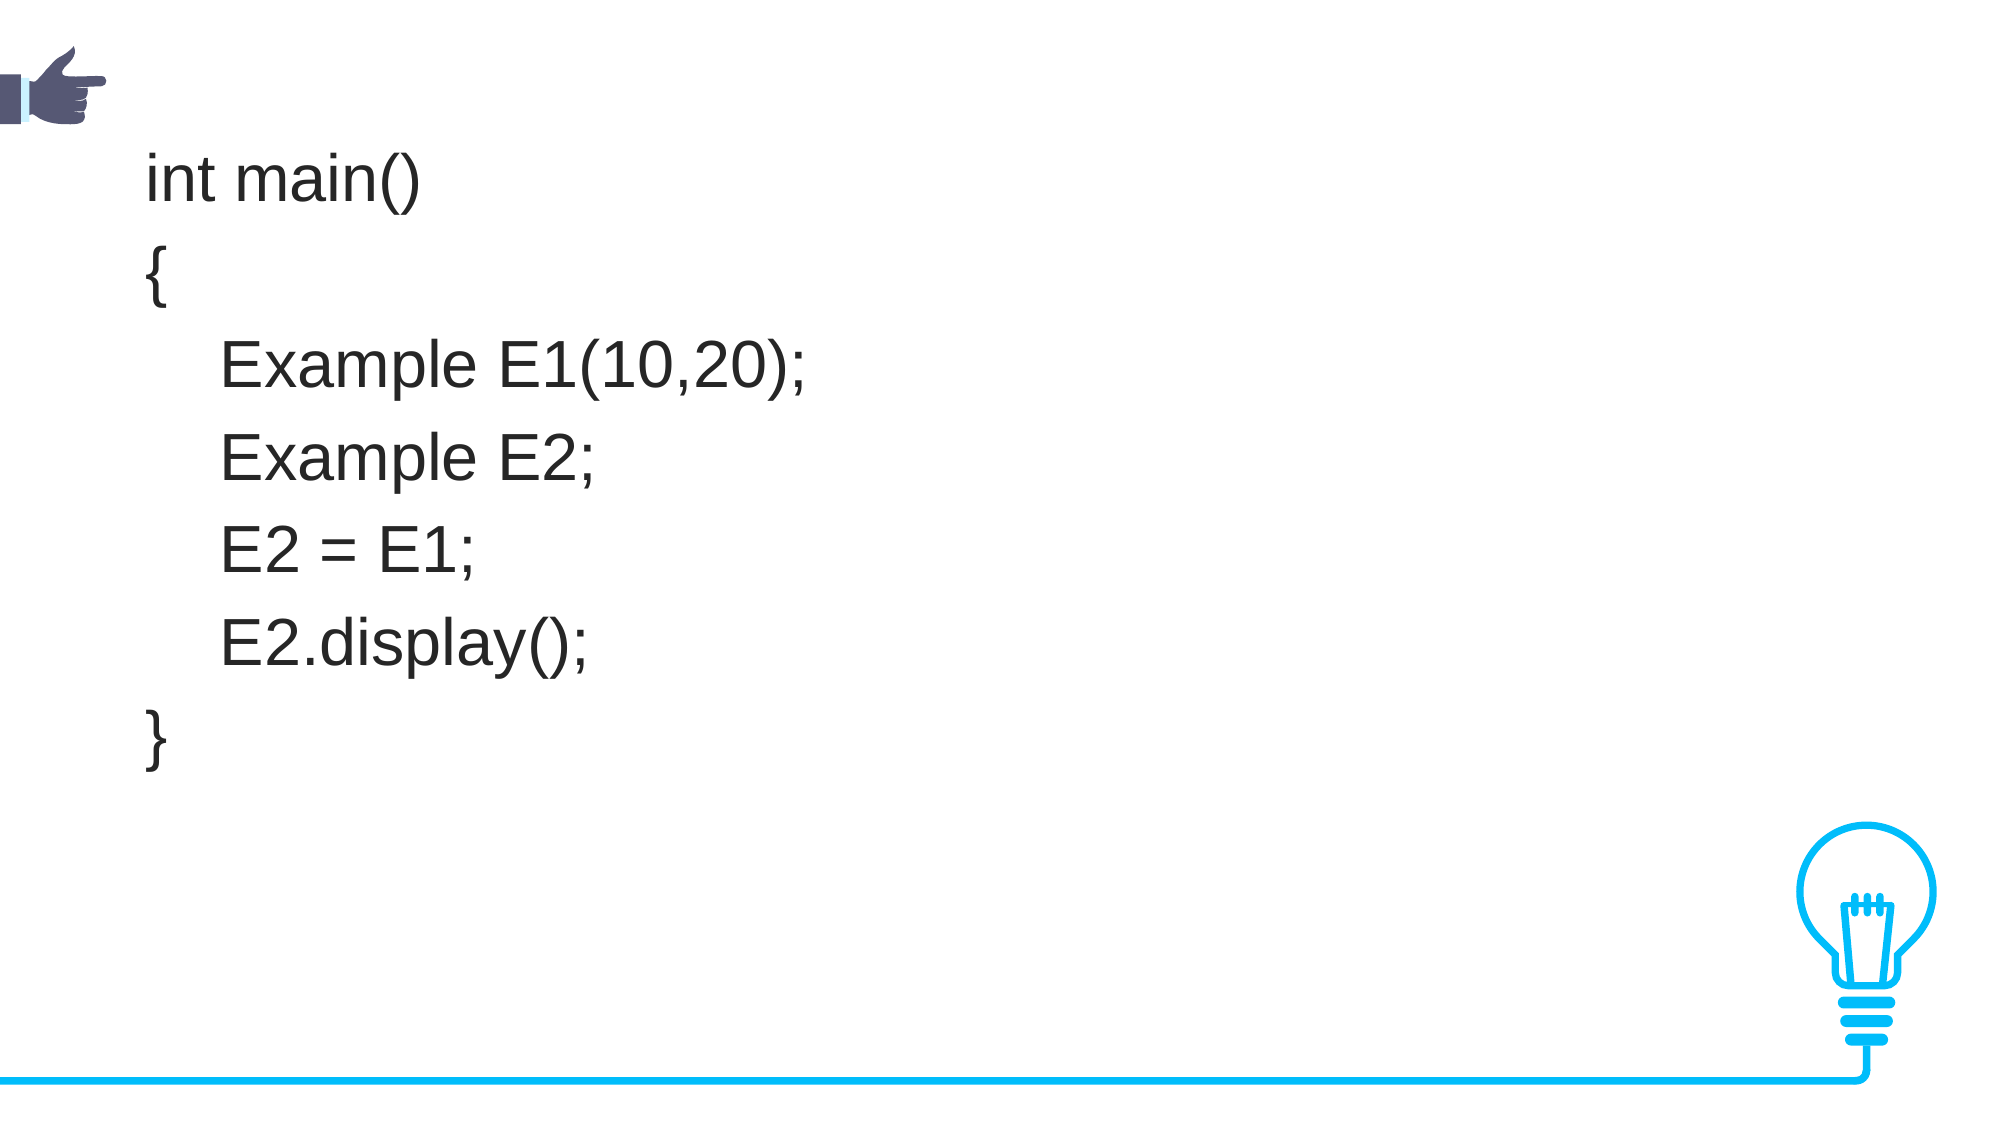

int main()
{
    Example E1(10,20);
    Example E2;
    E2 = E1;
    E2.display();
}